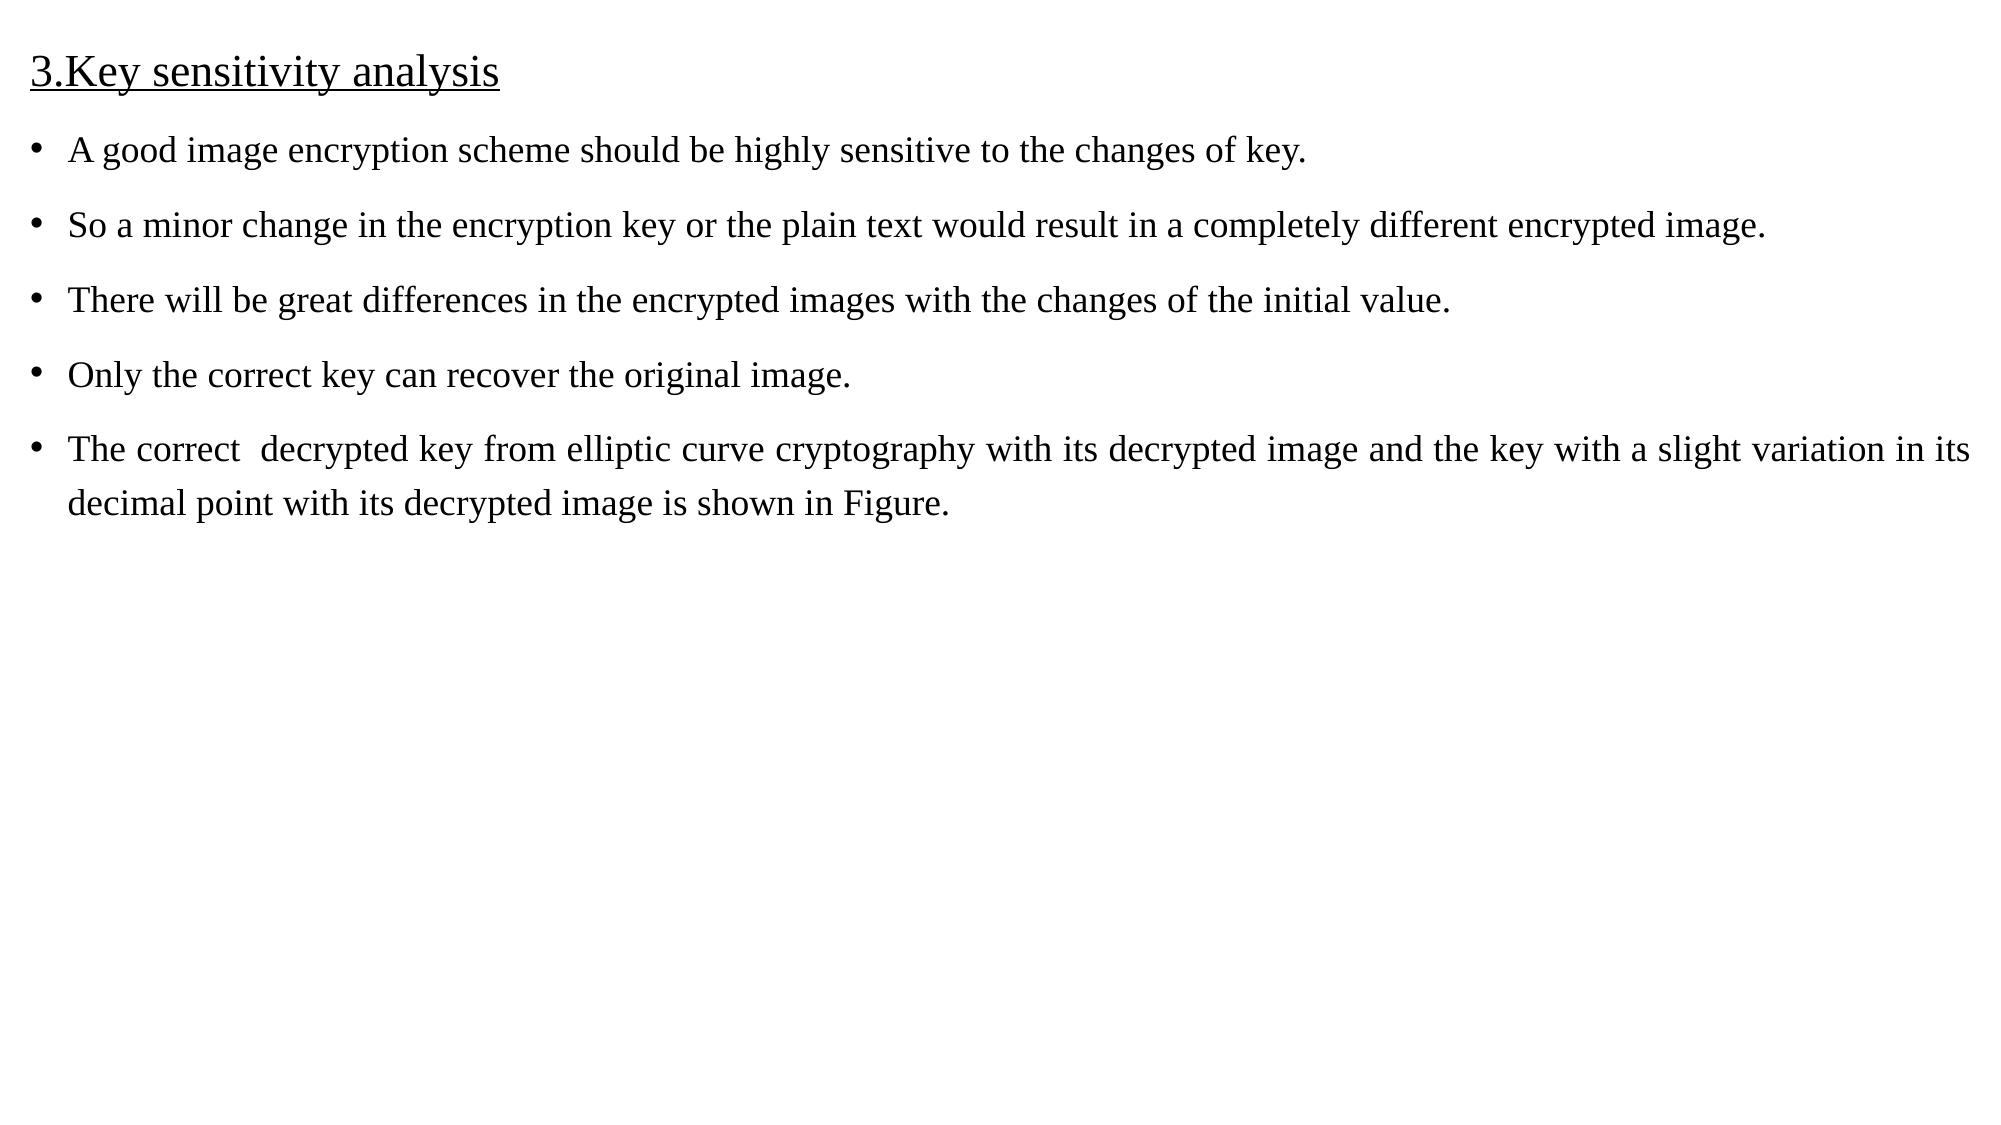

3.Key sensitivity analysis
A good image encryption scheme should be highly sensitive to the changes of key.
So a minor change in the encryption key or the plain text would result in a completely different encrypted image.
There will be great differences in the encrypted images with the changes of the initial value.
Only the correct key can recover the original image.
The correct  decrypted key from elliptic curve cryptography with its decrypted image and the key with a slight variation in its decimal point with its decrypted image is shown in Figure.